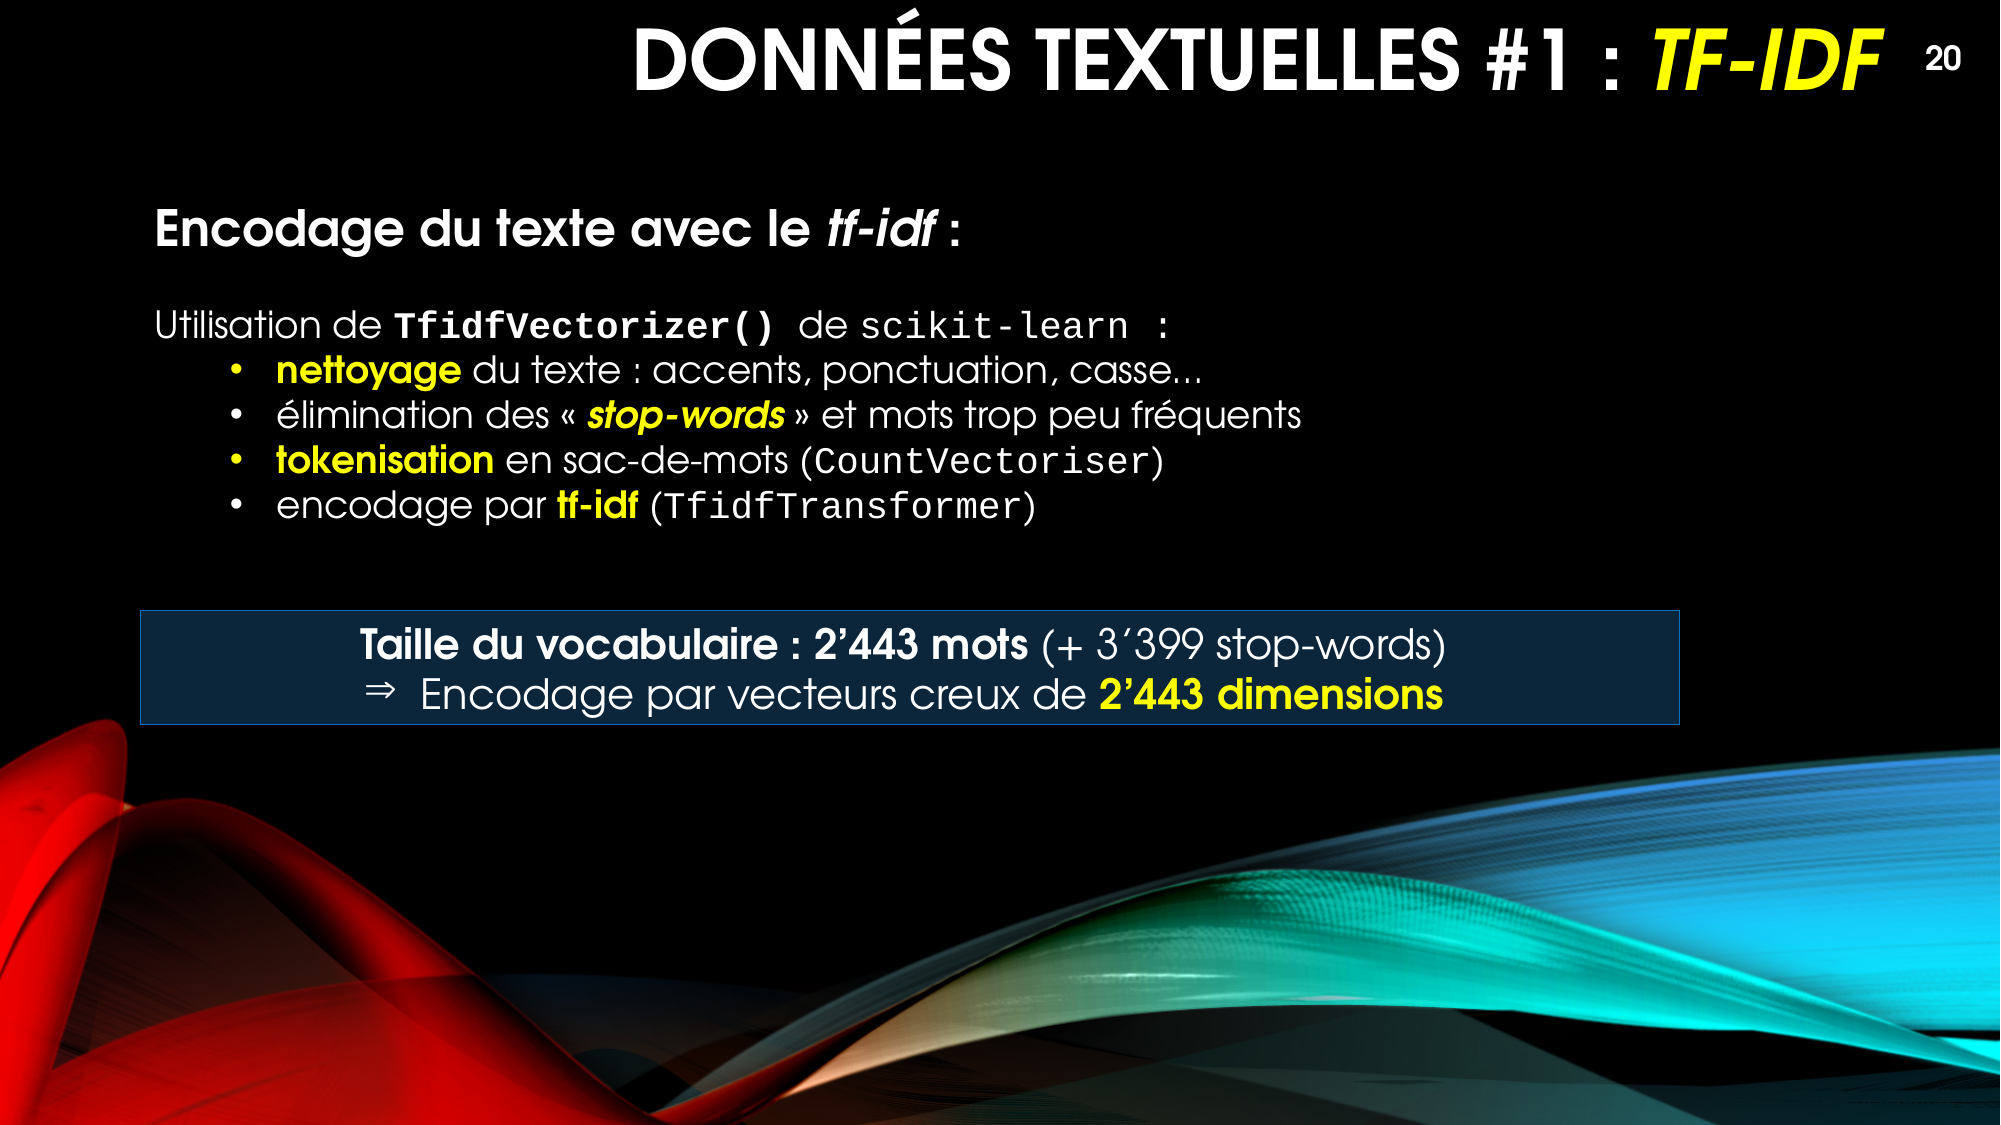

# Données Textuelles #1 : TF-IDF
20
Encodage du texte avec le tf-idf :

Utilisation de TfidfVectorizer() de scikit-learn :
nettoyage du texte : accents, ponctuation, casse…
élimination des « stop-words » et mots trop peu fréquents
tokenisation en sac-de-mots (CountVectoriser)
encodage par tf-idf (TfidfTransformer)
Taille du vocabulaire : 2’443 mots (+ 3’399 stop-words)
Encodage par vecteurs creux de 2’443 dimensions